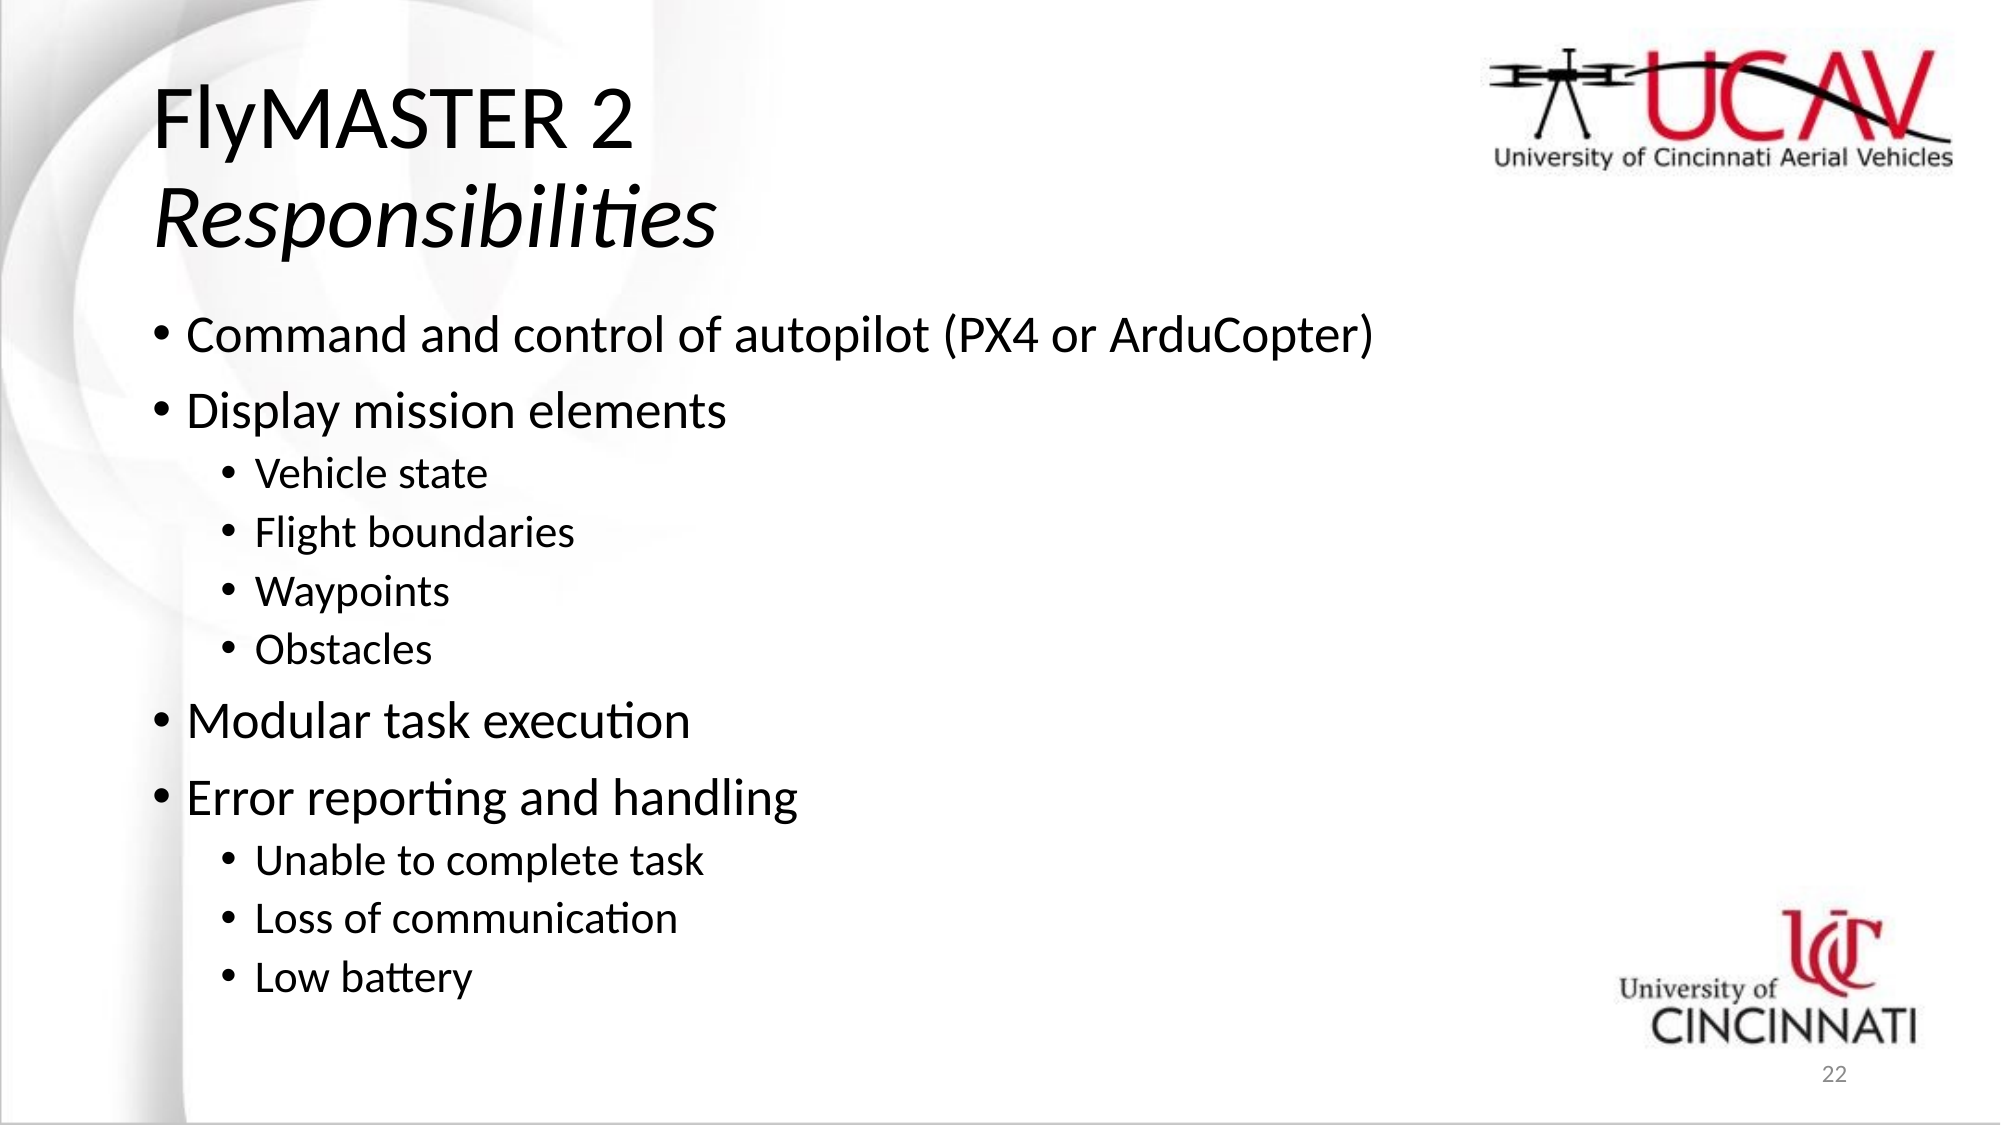

# FlyMASTER 2 Responsibilities
Command and control of autopilot (PX4 or ArduCopter)
Display mission elements
Vehicle state
Flight boundaries
Waypoints
Obstacles
Modular task execution
Error reporting and handling
Unable to complete task
Loss of communication
Low battery
22